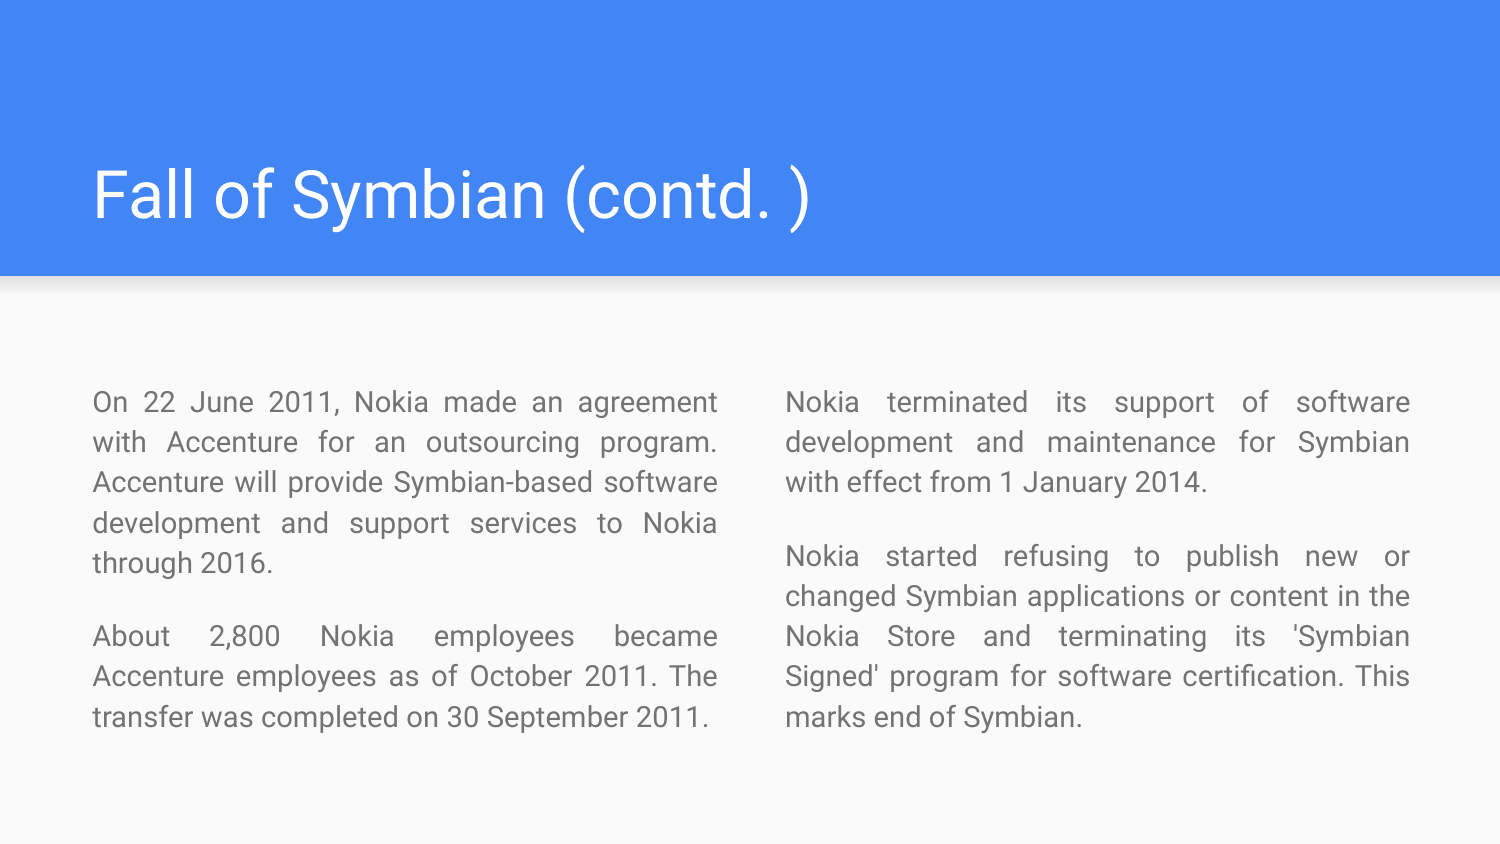

# Fall of Symbian (contd. )
On 22 June 2011, Nokia made an agreement with Accenture for an outsourcing program. Accenture will provide Symbian-based software development and support services to Nokia through 2016.
About 2,800 Nokia employees became Accenture employees as of October 2011. The transfer was completed on 30 September 2011.
Nokia terminated its support of software development and maintenance for Symbian with effect from 1 January 2014.
Nokia started refusing to publish new or changed Symbian applications or content in the Nokia Store and terminating its 'Symbian Signed' program for software certification. This marks end of Symbian.